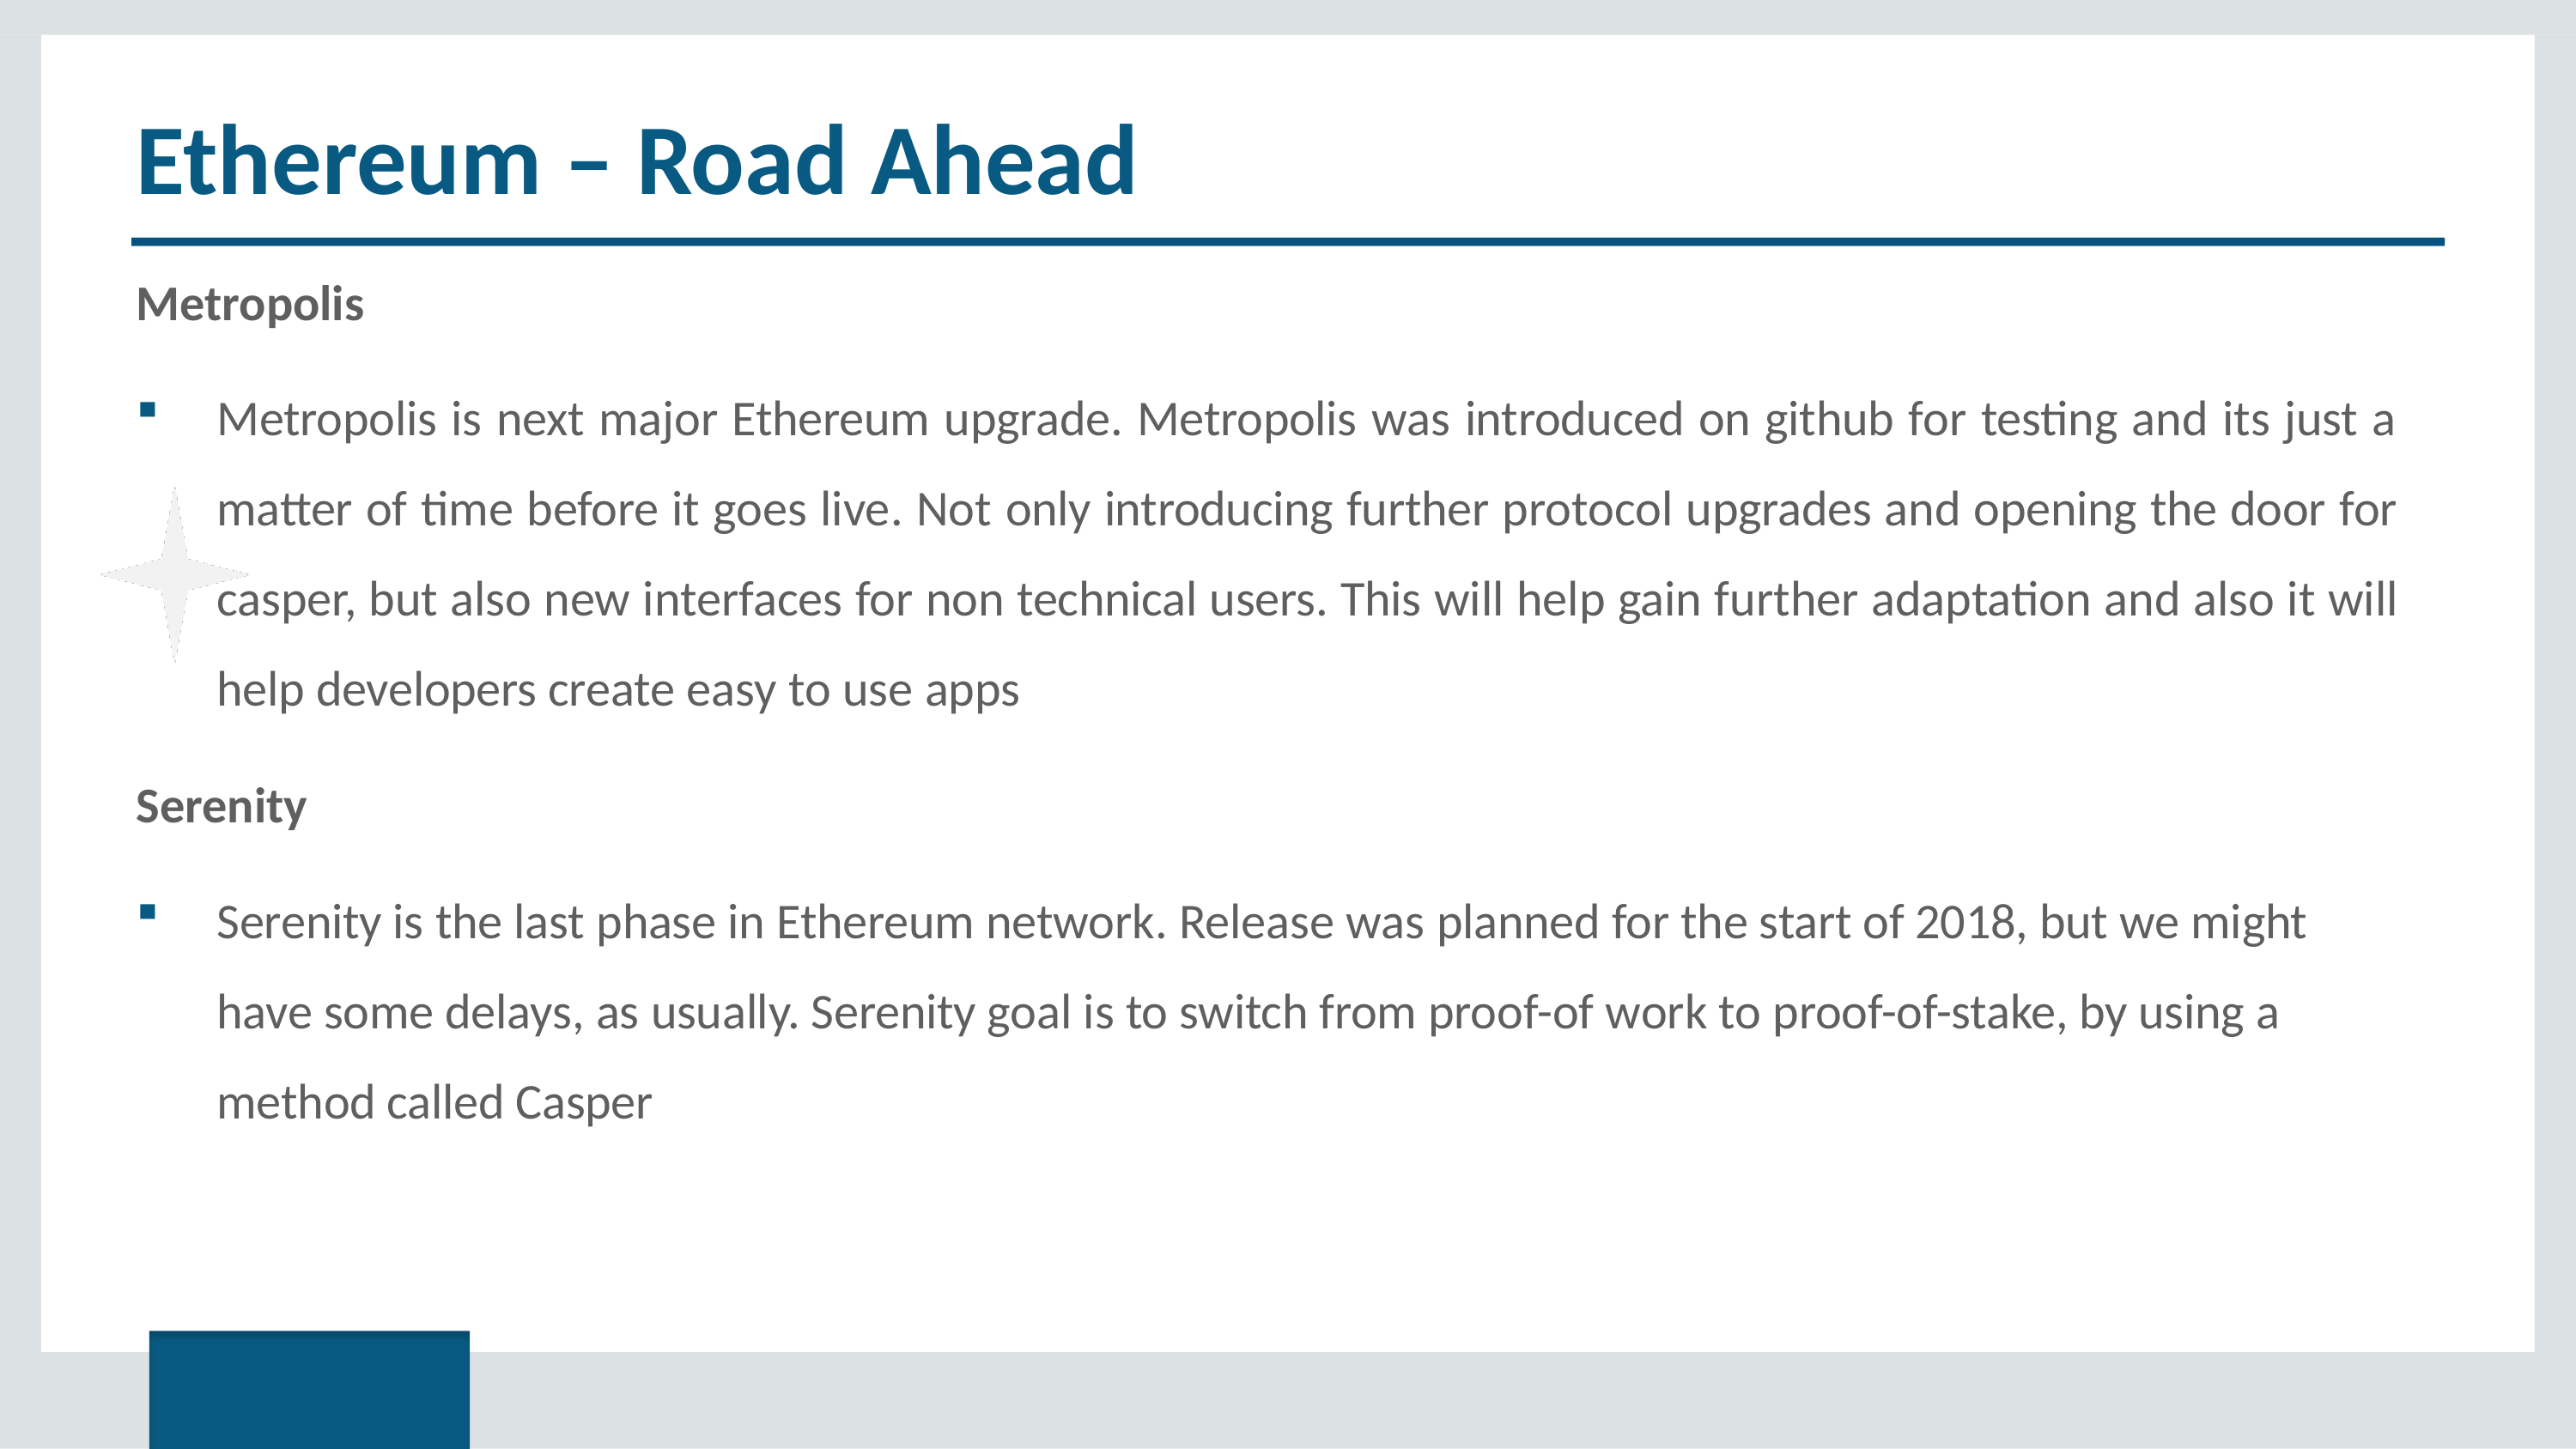

# Ethereum – Road Ahead

Metropolis
Metropolis is next major Ethereum upgrade. Metropolis was introduced on github for testing and its just a  matter of time before it goes live. Not only introducing further protocol upgrades and opening the door for  casper, but also new interfaces for non technical users. This will help gain further adaptation and also it will  help developers create easy to use apps

Serenity
Serenity is the last phase in Ethereum network. Release was planned for the start of 2018, but we might  have some delays, as usually. Serenity goal is to switch from proof-of work to proof-of-stake, by using a  method called Casper